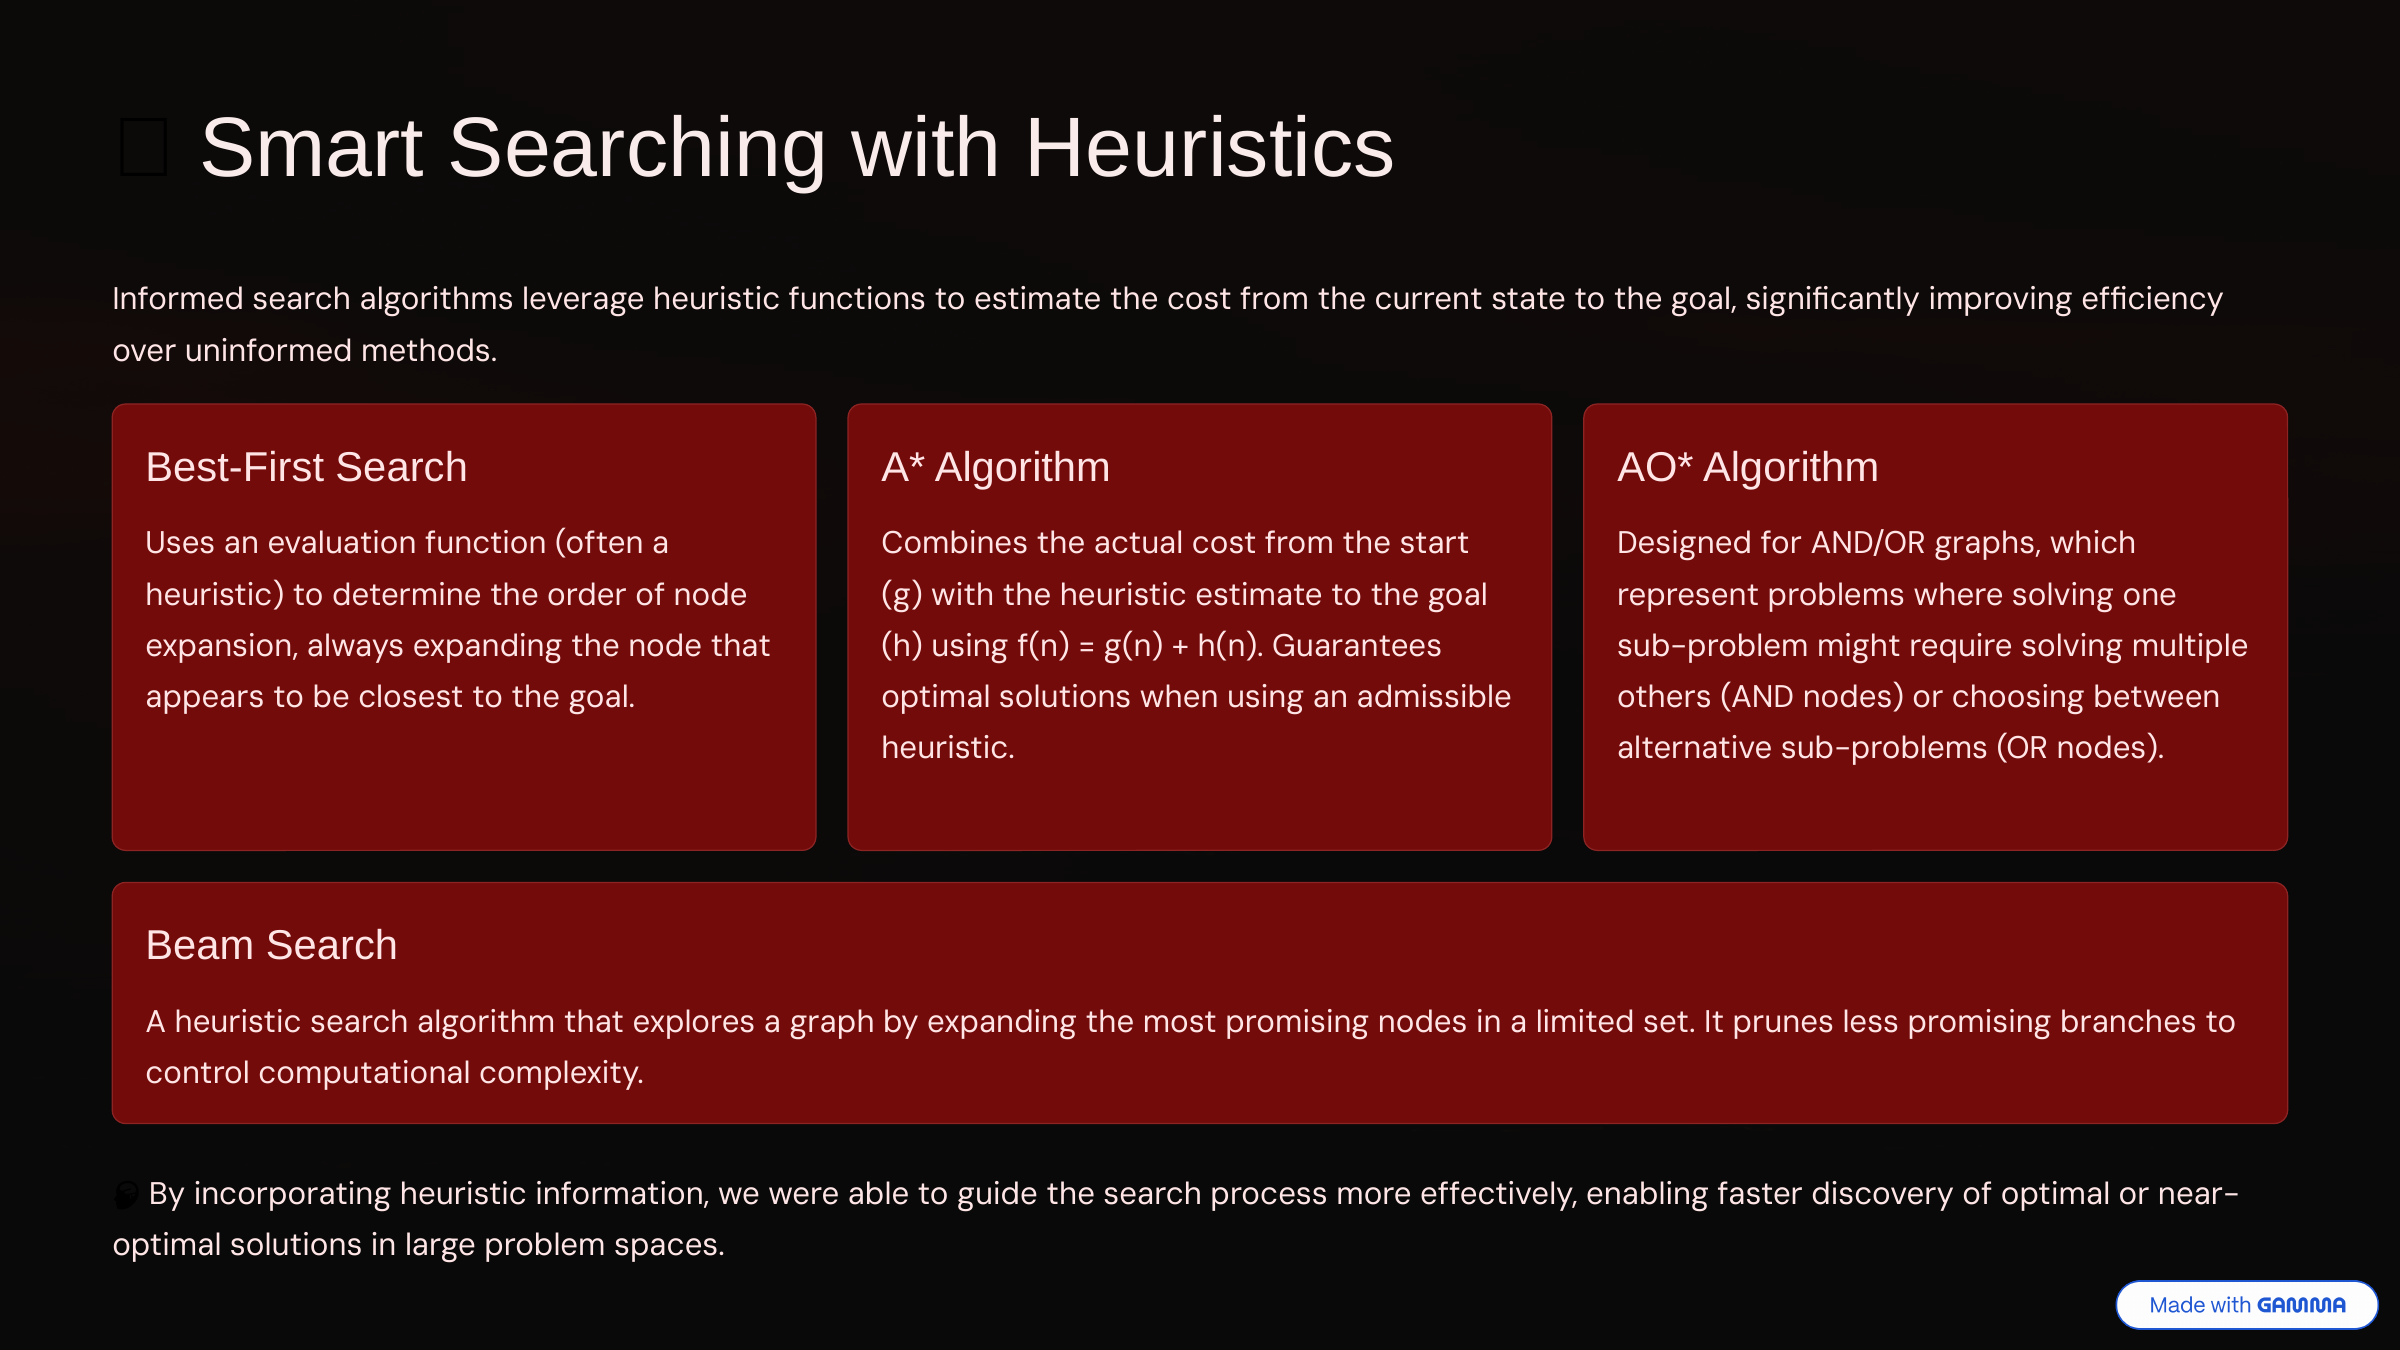

🧭 Smart Searching with Heuristics
Informed search algorithms leverage heuristic functions to estimate the cost from the current state to the goal, significantly improving efficiency over uninformed methods.

Best-First Search
A* Algorithm
AO* Algorithm
Uses an evaluation function (often a heuristic) to determine the order of node expansion, always expanding the node that appears to be closest to the goal.
Combines the actual cost from the start (g) with the heuristic estimate to the goal (h) using f(n) = g(n) + h(n). Guarantees optimal solutions when using an admissible heuristic.
Designed for AND/OR graphs, which represent problems where solving one sub-problem might require solving multiple others (AND nodes) or choosing between alternative sub-problems (OR nodes).

Beam Search
A heuristic search algorithm that explores a graph by expanding the most promising nodes in a limited set. It prunes less promising branches to control computational complexity.
🧠 By incorporating heuristic information, we were able to guide the search process more effectively, enabling faster discovery of optimal or near-optimal solutions in large problem spaces.